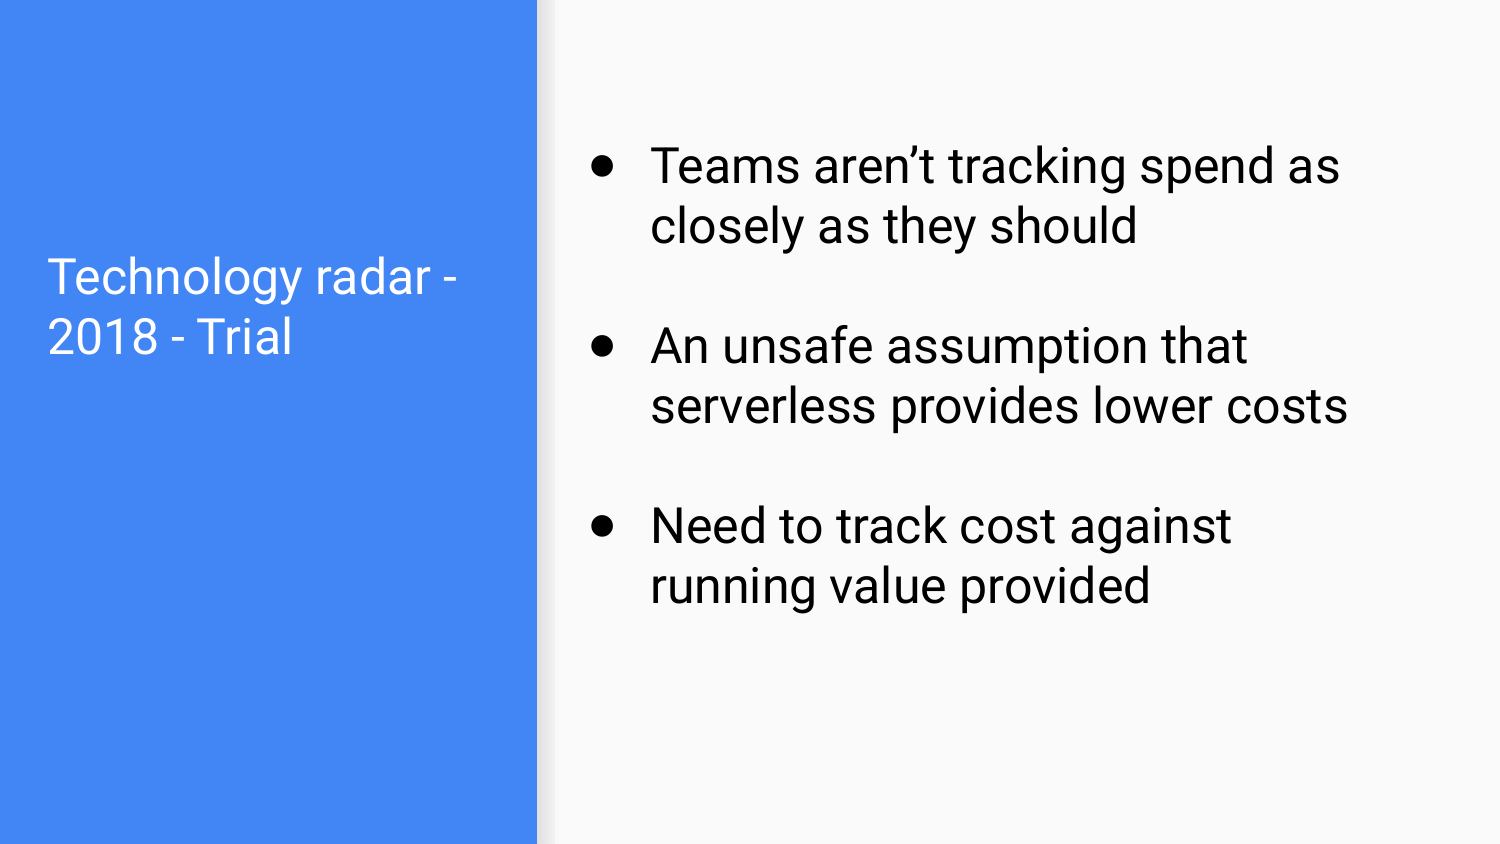

# Technology radar - 2018 - Trial
Teams aren’t tracking spend as closely as they should

An unsafe assumption that serverless provides lower costs

Need to track cost against running value provided